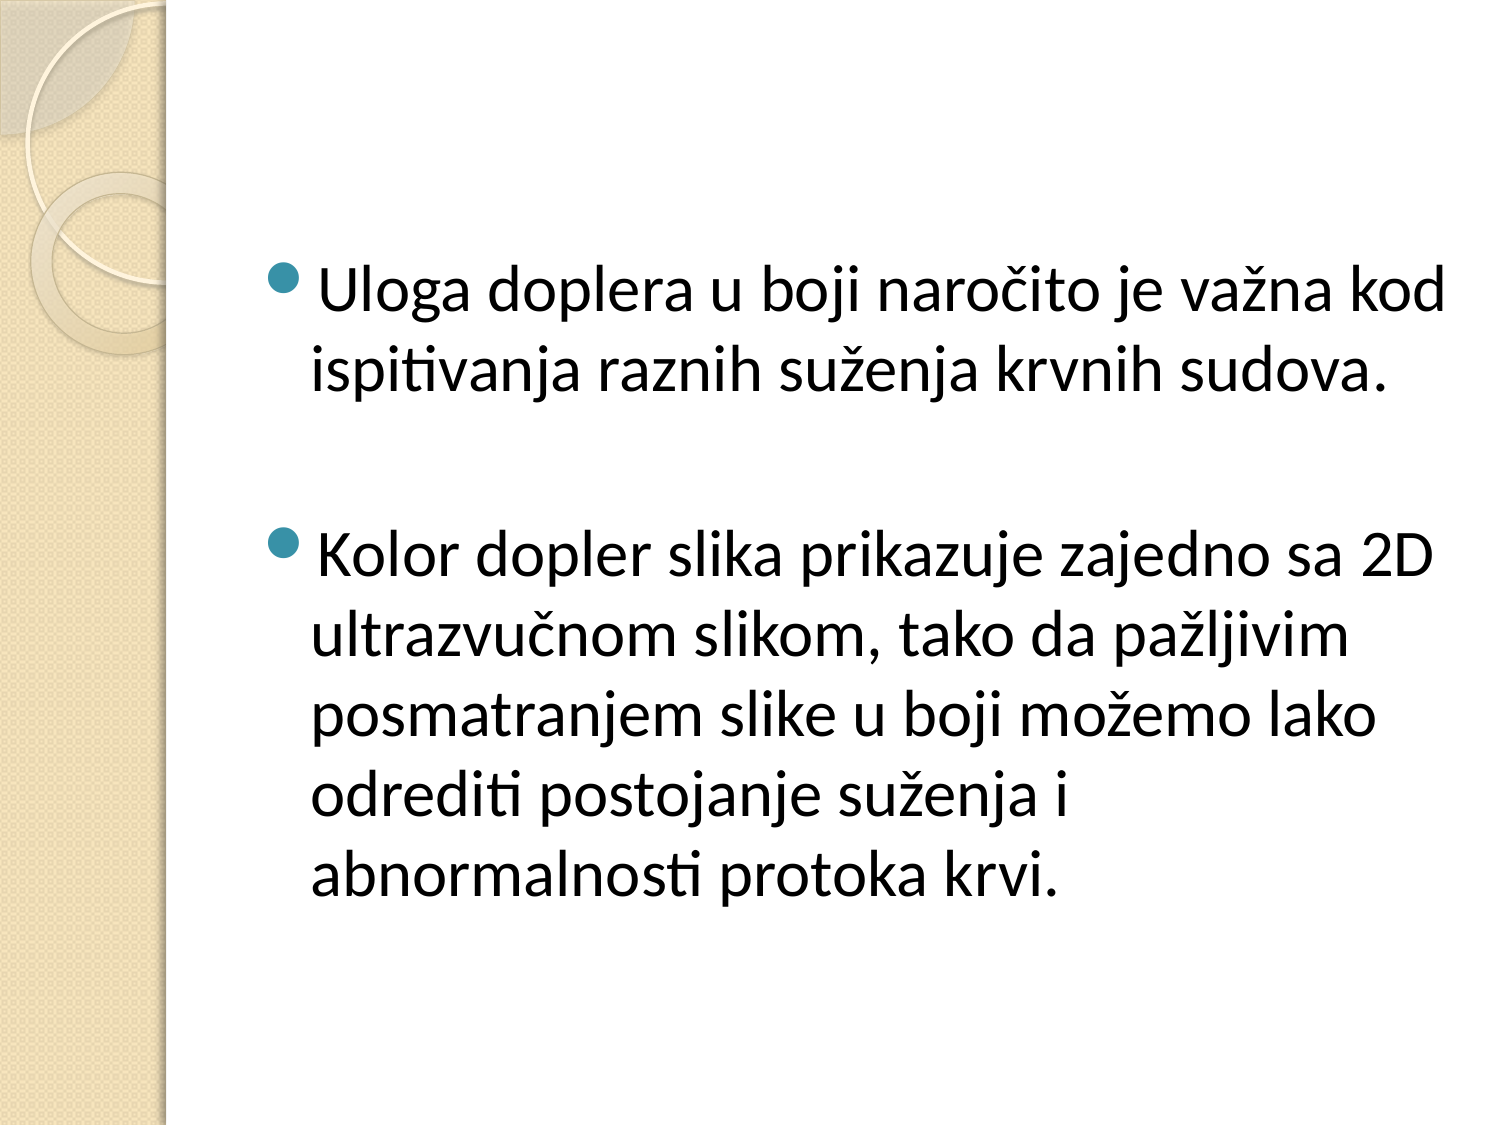

Uloga doplera u boji naročito je važna kod ispitivanja raznih suženja krvnih sudova.

Kolor dopler slika prikazuje zajedno sa 2D ultrazvučnom slikom, tako da pažljivim posmatranjem slike u boji možemo lako odrediti postojanje suženja i abnormalnosti protoka krvi.